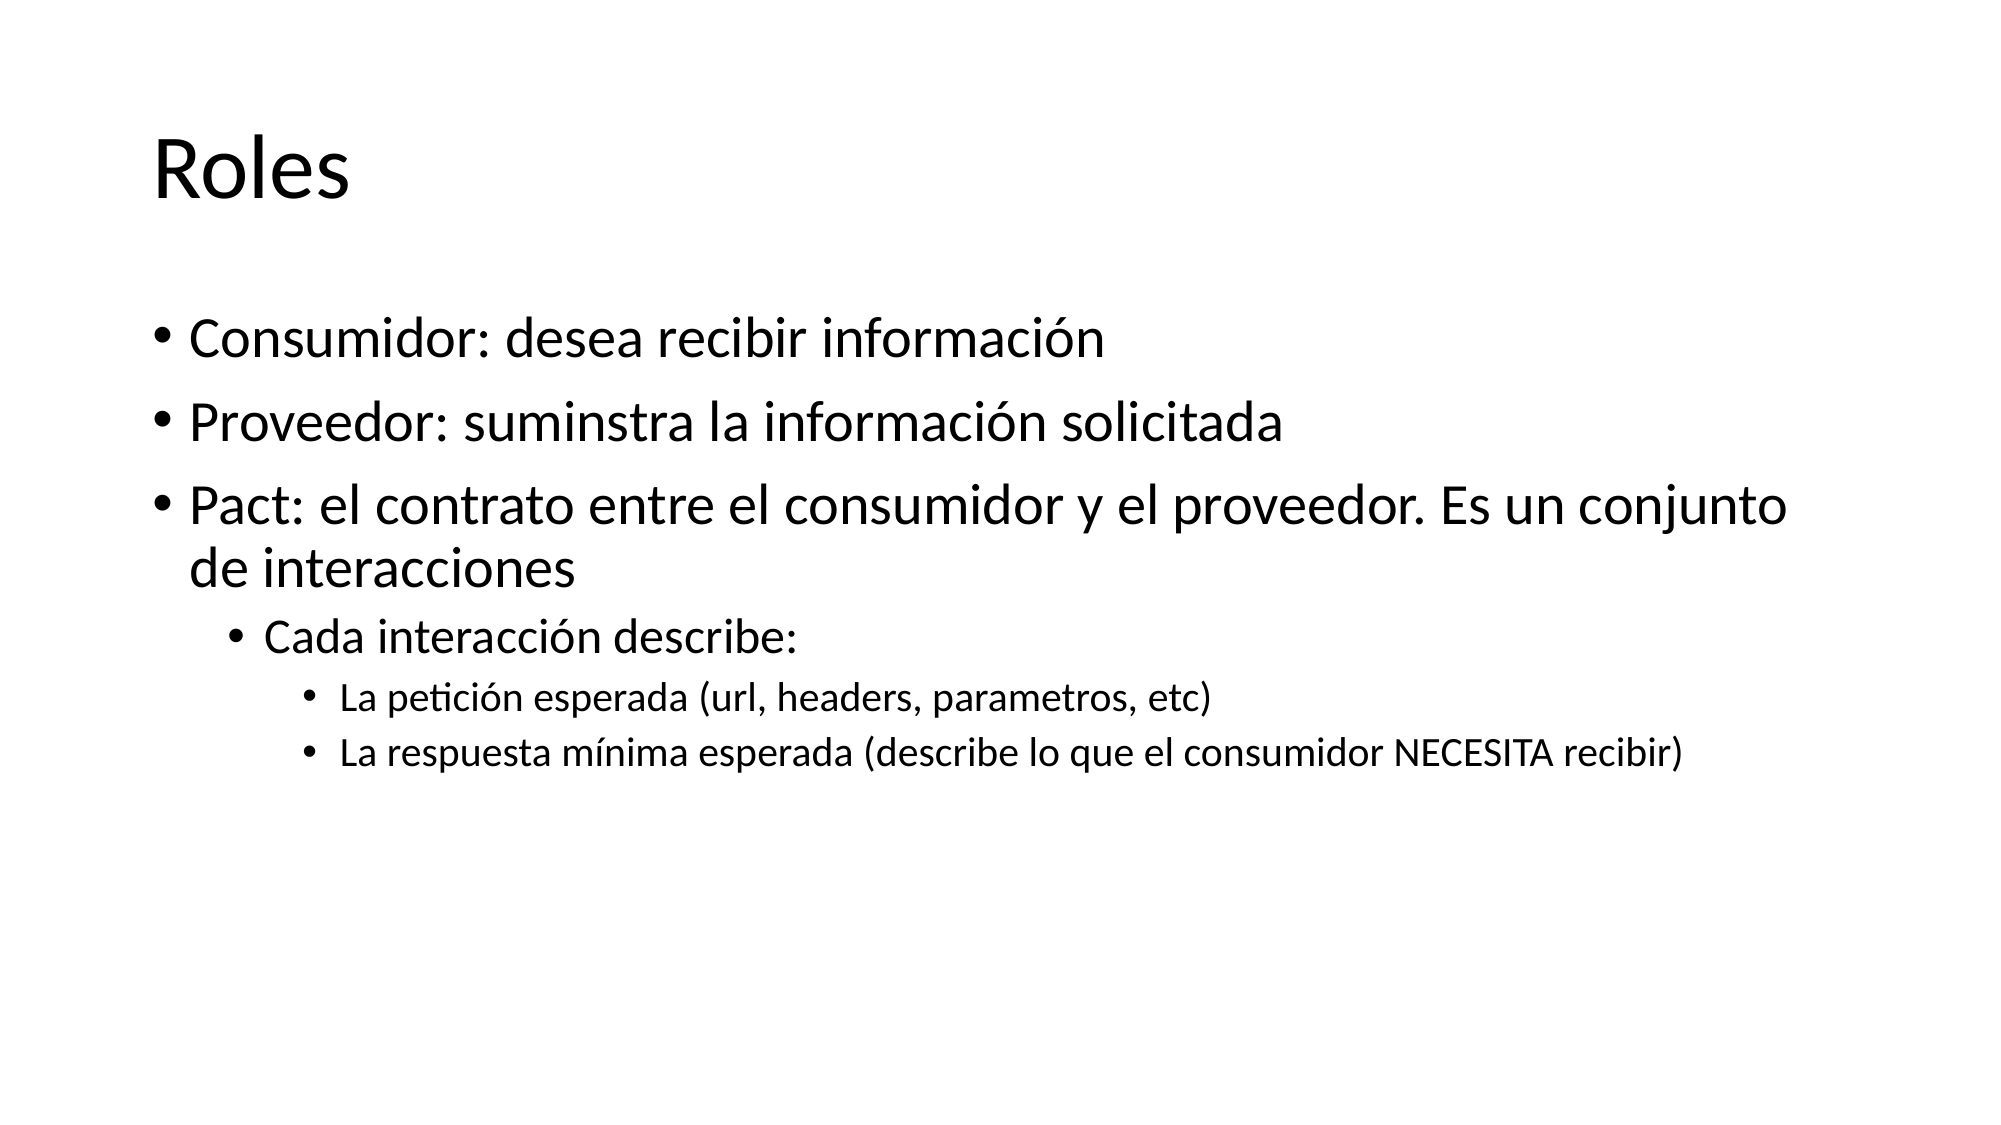

# Roles
Consumidor: desea recibir información
Proveedor: suminstra la información solicitada
Pact: el contrato entre el consumidor y el proveedor. Es un conjunto de interacciones
Cada interacción describe:
La petición esperada (url, headers, parametros, etc)
La respuesta mínima esperada (describe lo que el consumidor NECESITA recibir)